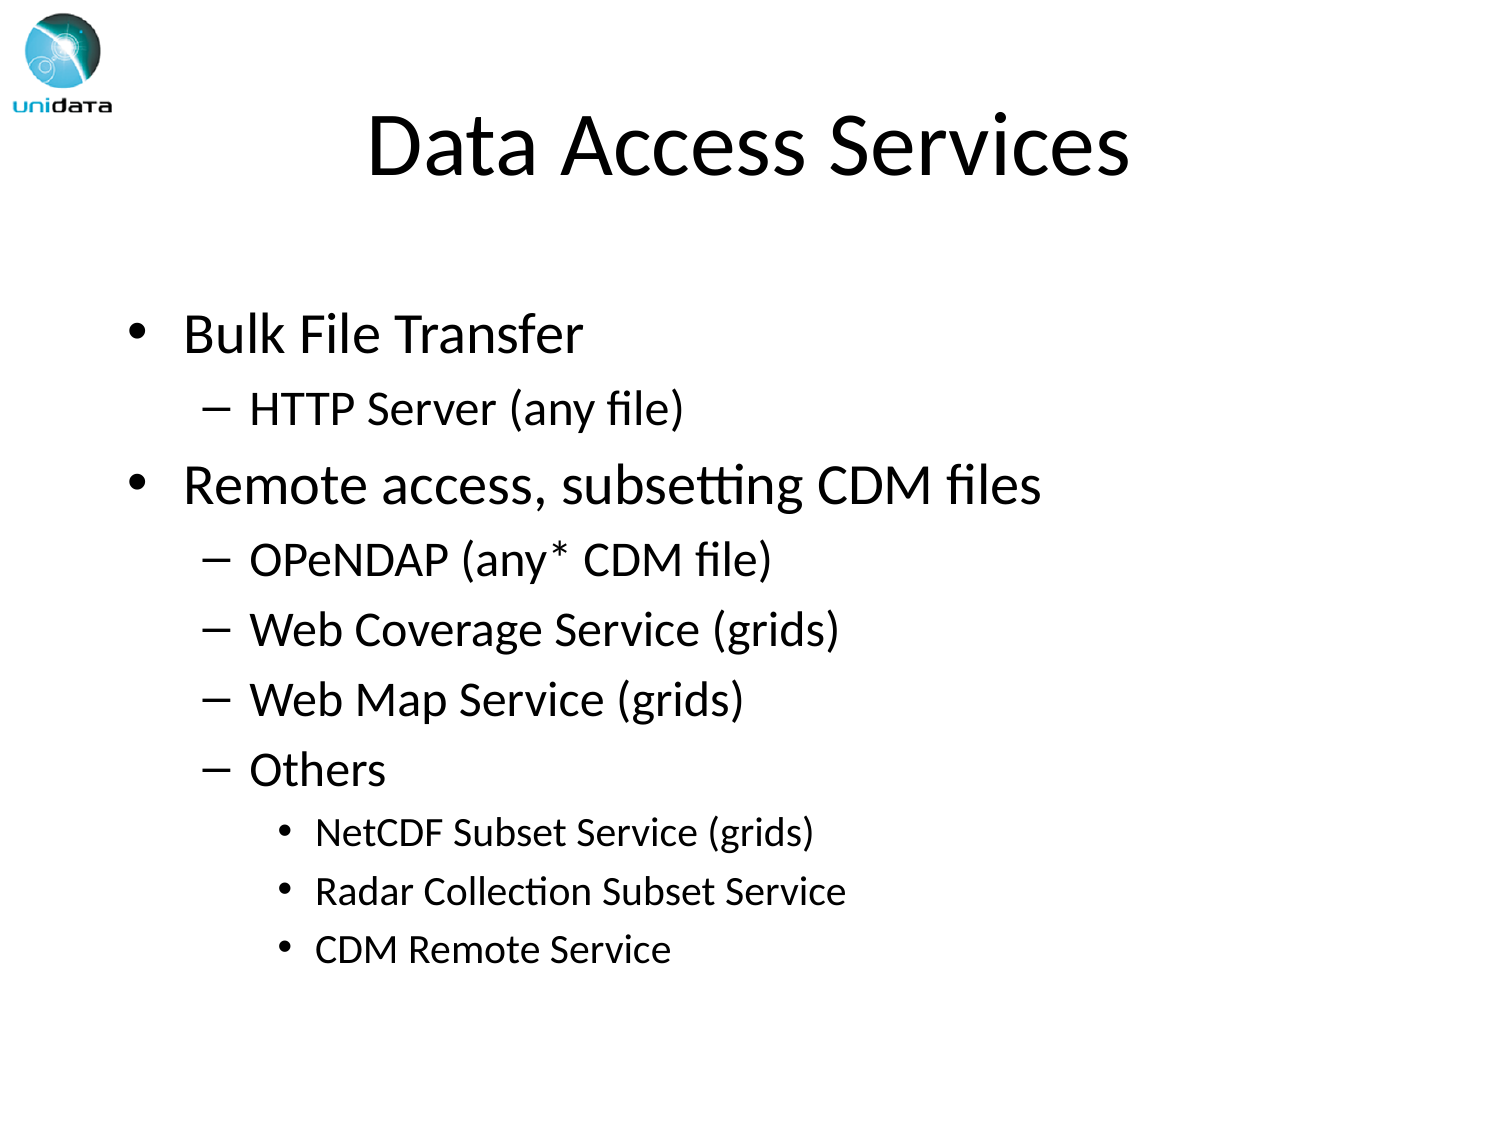

# Data Access Services
Bulk File Transfer
HTTP Server (any file)
Remote access, subsetting CDM files
OPeNDAP (any* CDM file)
Web Coverage Service (grids)
Web Map Service (grids)
Others
NetCDF Subset Service (grids)
Radar Collection Subset Service
CDM Remote Service